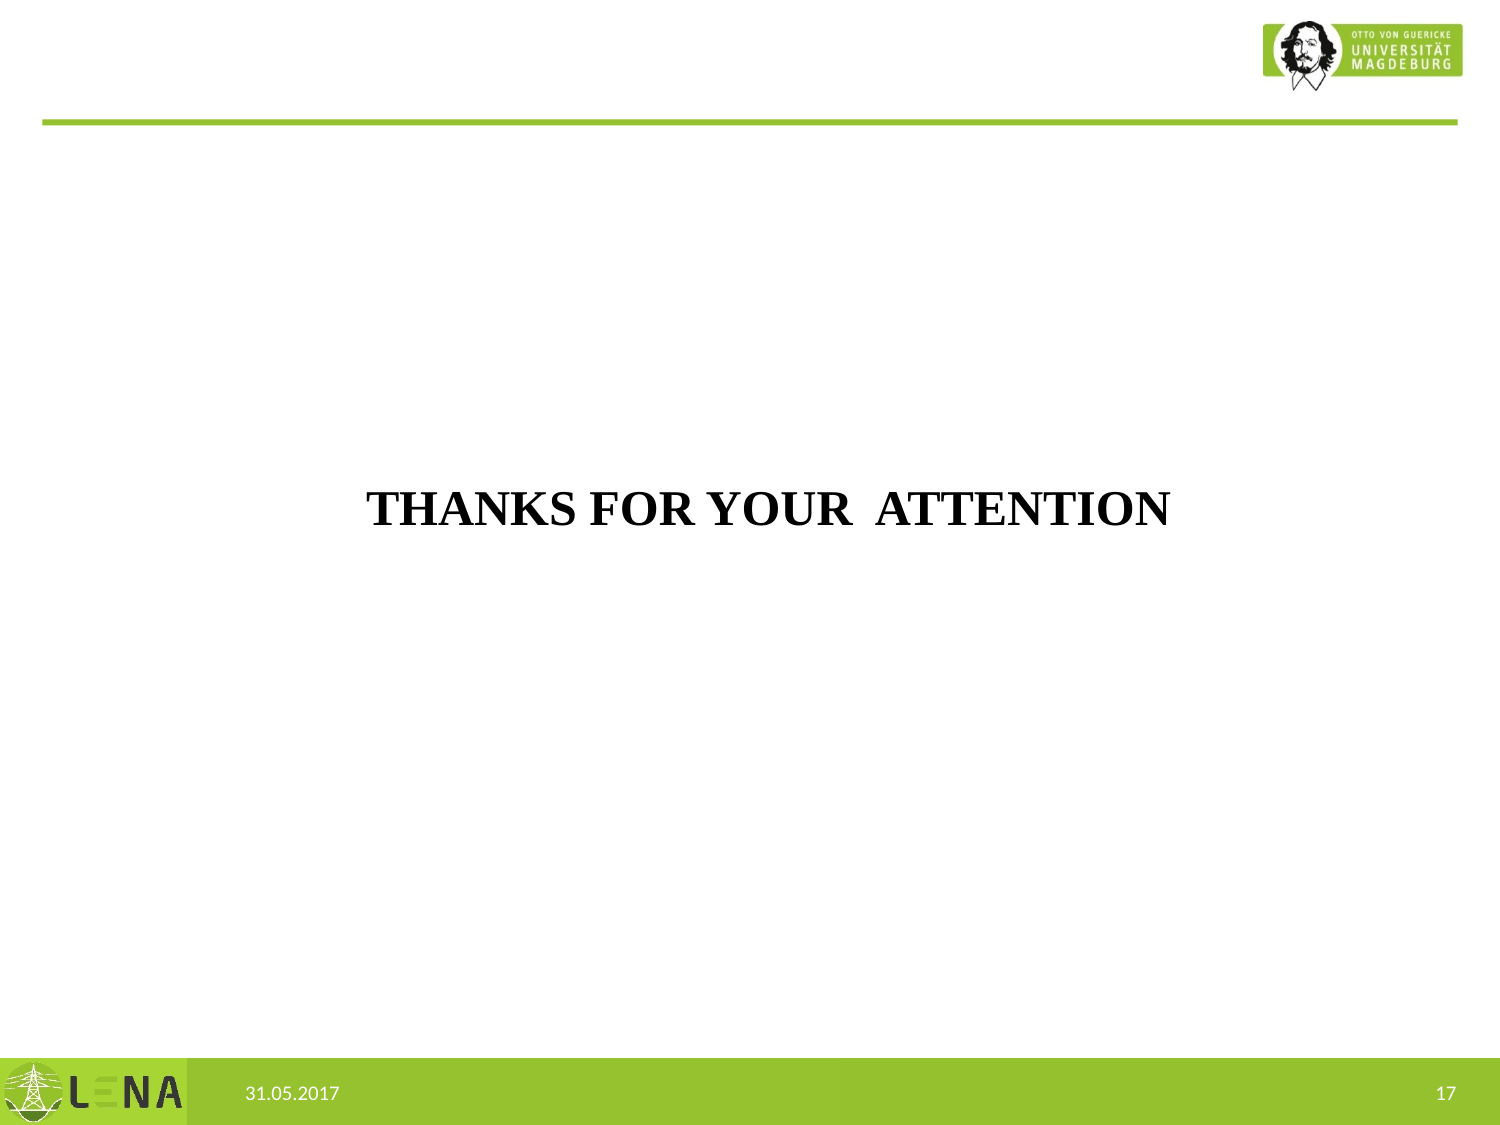

# Thanks for your  Attention
31.05.2017
17